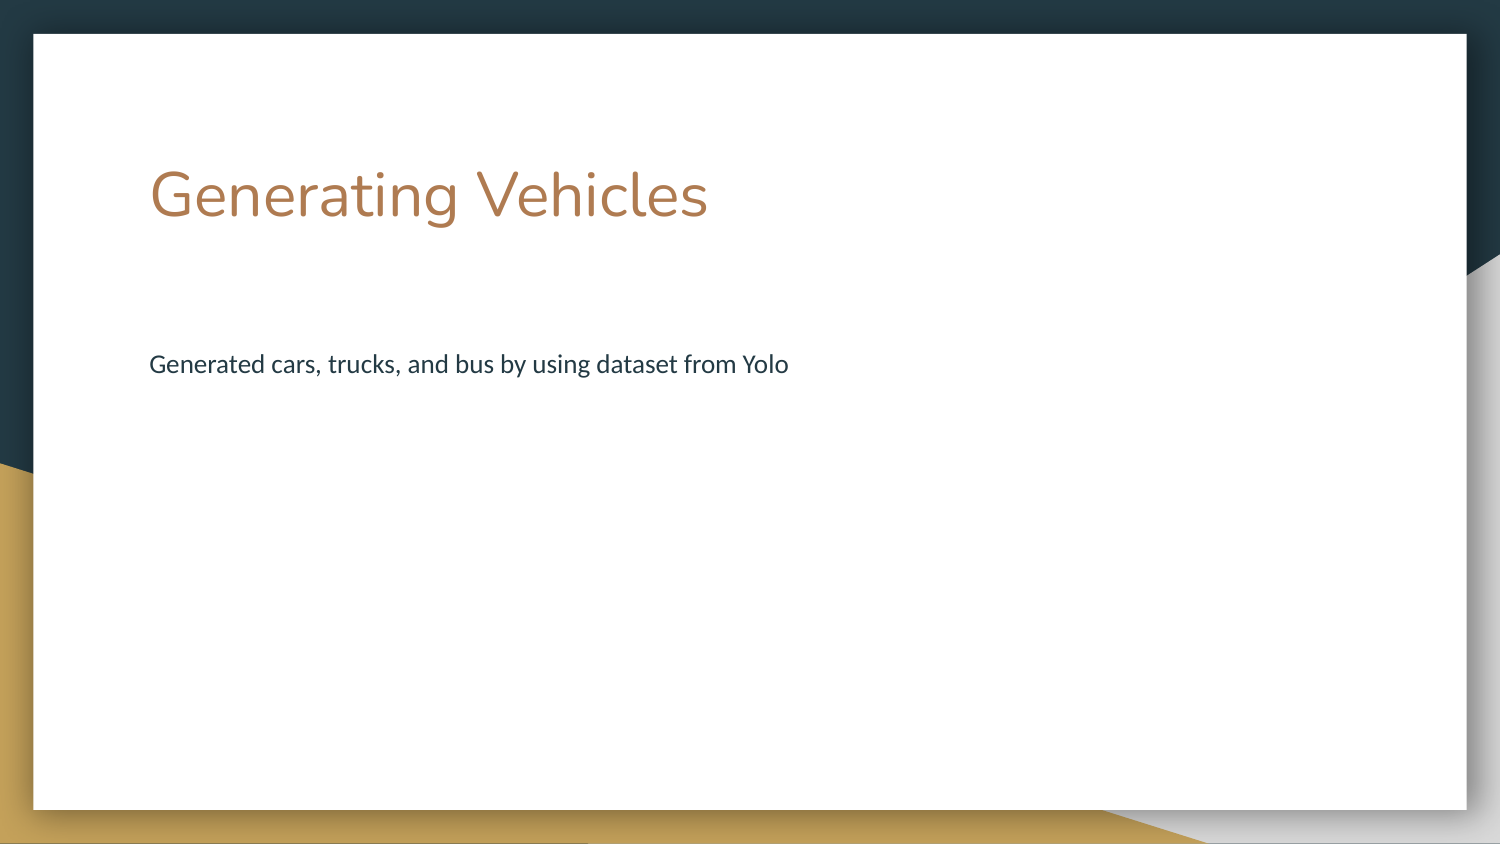

# Generating Vehicles
Generated cars, trucks, and bus by using dataset from Yolo